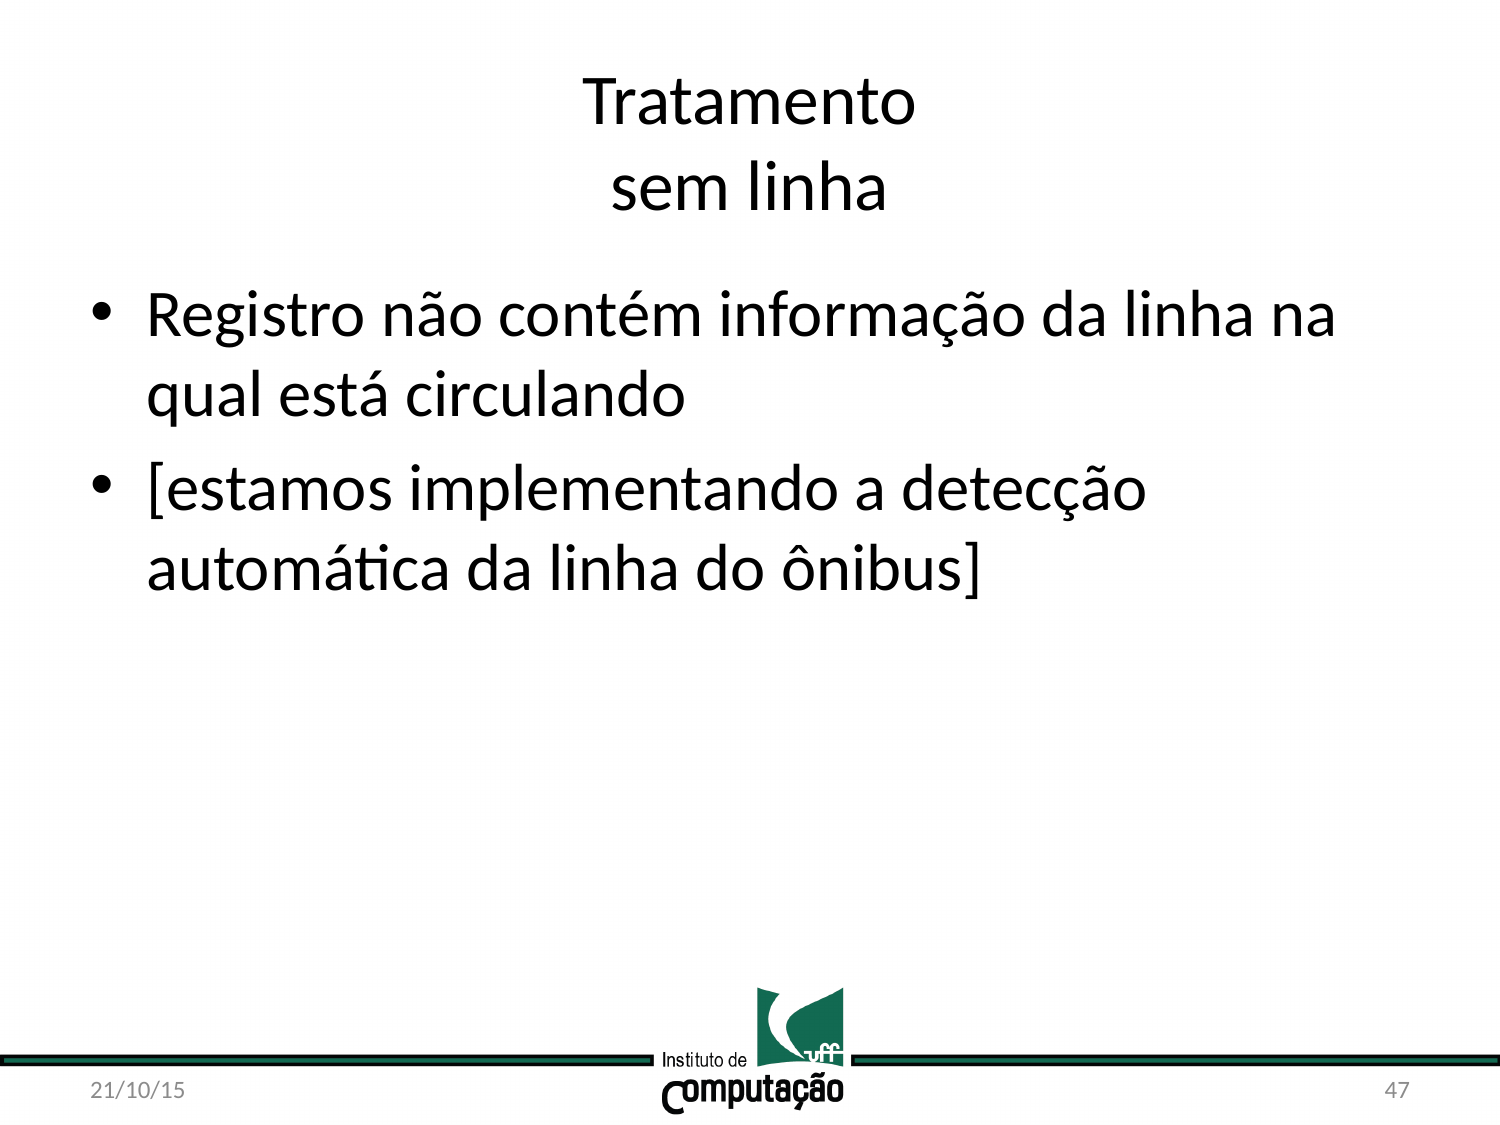

# Tratamento sem linha
Registro não contém informação da linha na qual está circulando
[estamos implementando a detecção automática da linha do ônibus]

21/10/15
47